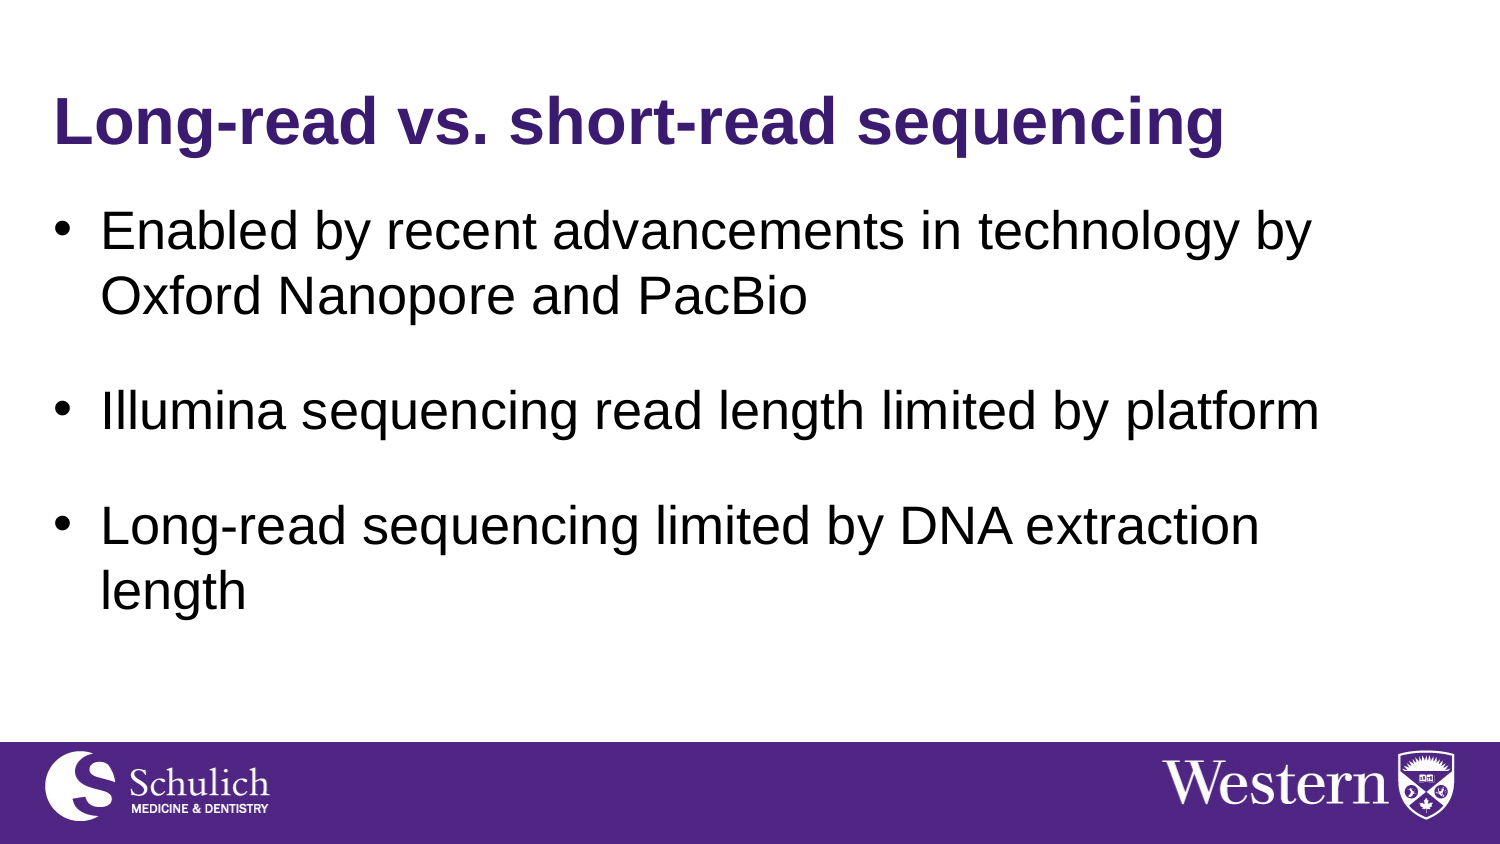

Long-read vs. short-read sequencing
Enabled by recent advancements in technology by Oxford Nanopore and PacBio
Illumina sequencing read length limited by platform
Long-read sequencing limited by DNA extraction length